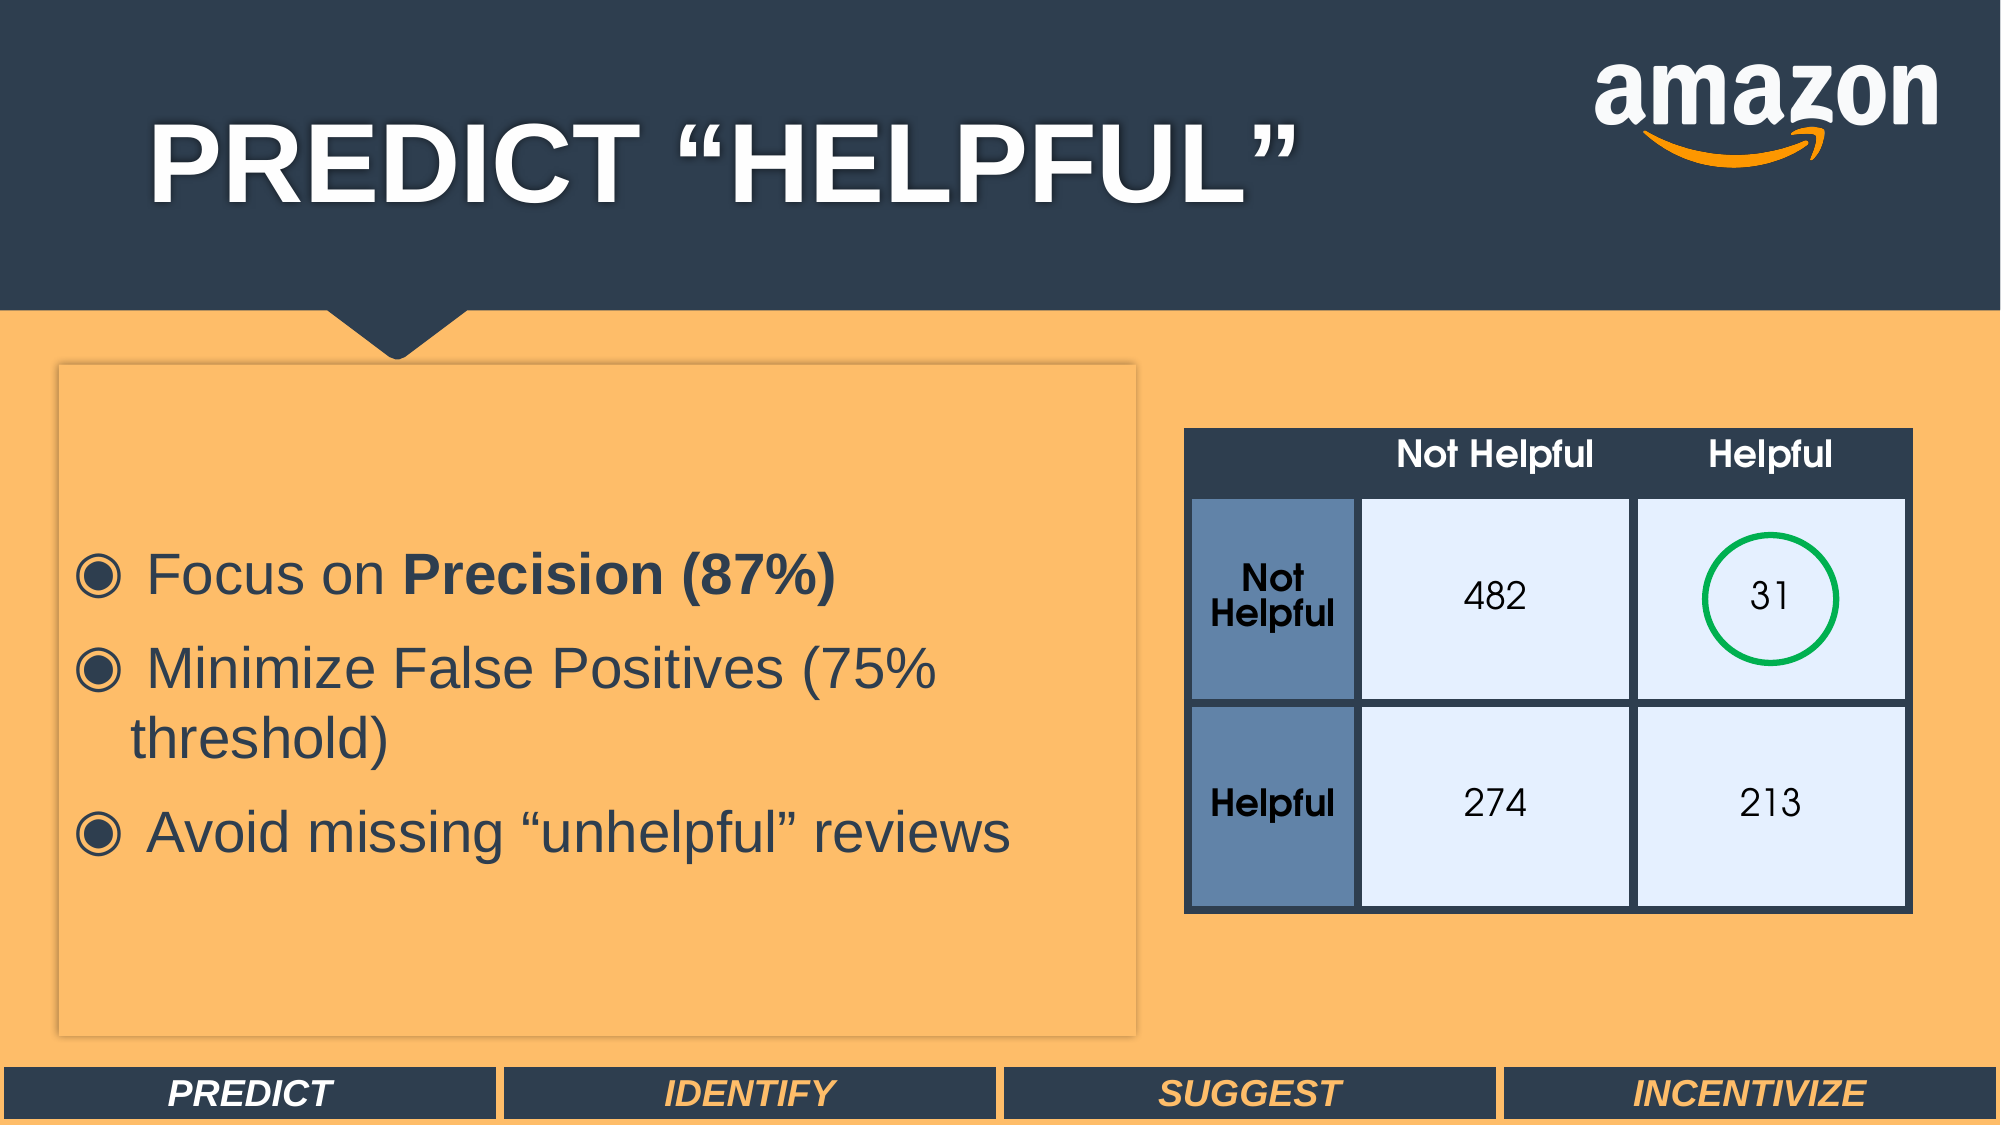

# PREDICT “HELPFUL”
 Focus on Precision (87%)
 Minimize False Positives (75% threshold)
 Avoid missing “unhelpful” reviews
|  | Not Helpful | Helpful |
| --- | --- | --- |
| Not Helpful | 482 | 31 |
| Helpful | 274 | 213 |

| PREDICT | IDENTIFY | SUGGEST | INCENTIVIZE |
| --- | --- | --- | --- |